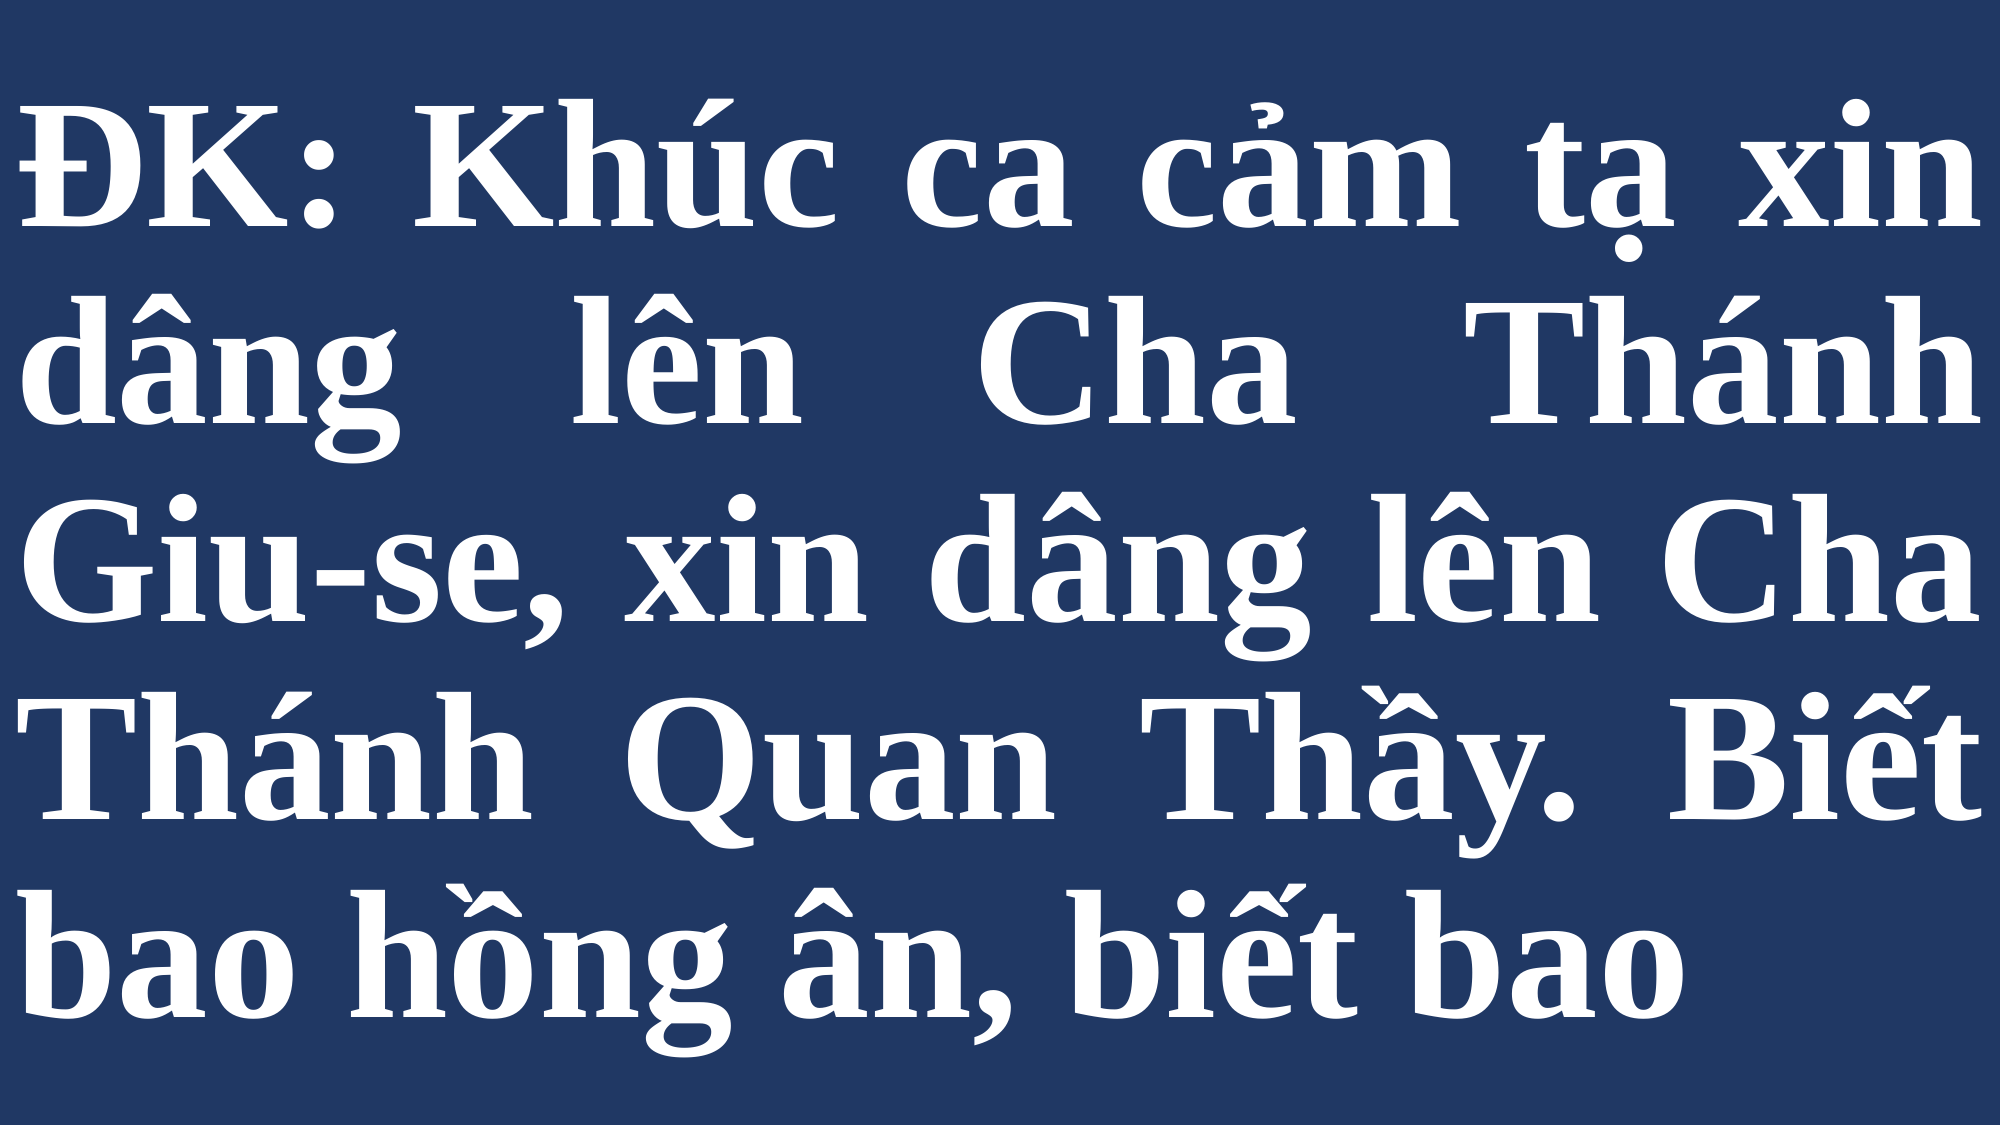

# ĐK: Khúc ca cảm tạ xin dâng lên Cha Thánh Giu-se, xin dâng lên Cha Thánh Quan Thầy. Biết bao hồng ân, biết bao